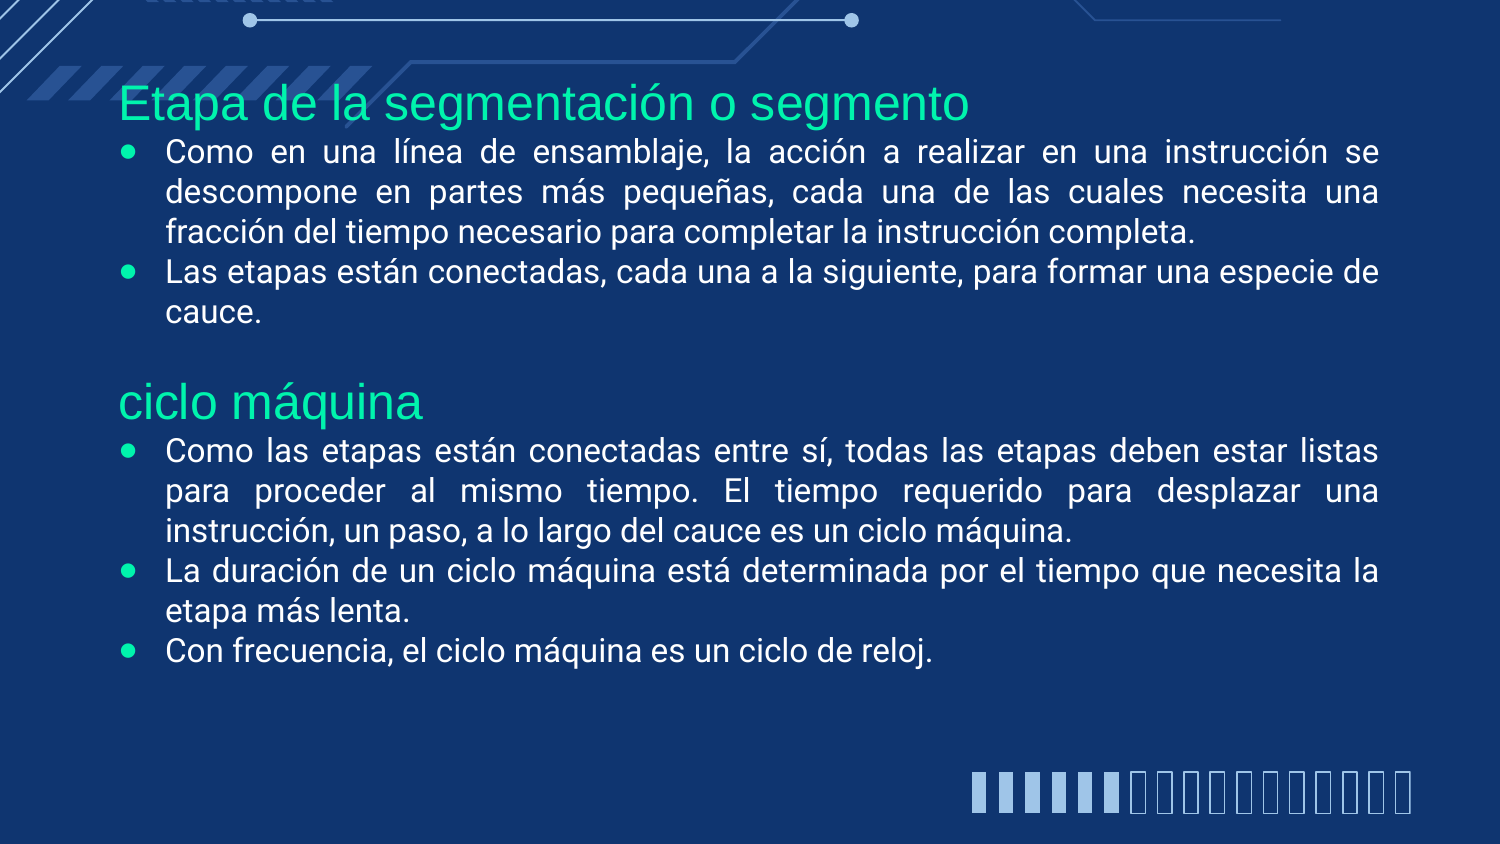

Etapa de la segmentación o segmento
Como en una línea de ensamblaje, la acción a realizar en una instrucción se descompone en partes más pequeñas, cada una de las cuales necesita una fracción del tiempo necesario para completar la instrucción completa.
Las etapas están conectadas, cada una a la siguiente, para formar una especie de cauce.

ciclo máquina
Como las etapas están conectadas entre sí, todas las etapas deben estar listas para proceder al mismo tiempo. El tiempo requerido para desplazar una instrucción, un paso, a lo largo del cauce es un ciclo máquina.
La duración de un ciclo máquina está determinada por el tiempo que necesita la etapa más lenta.
Con frecuencia, el ciclo máquina es un ciclo de reloj.